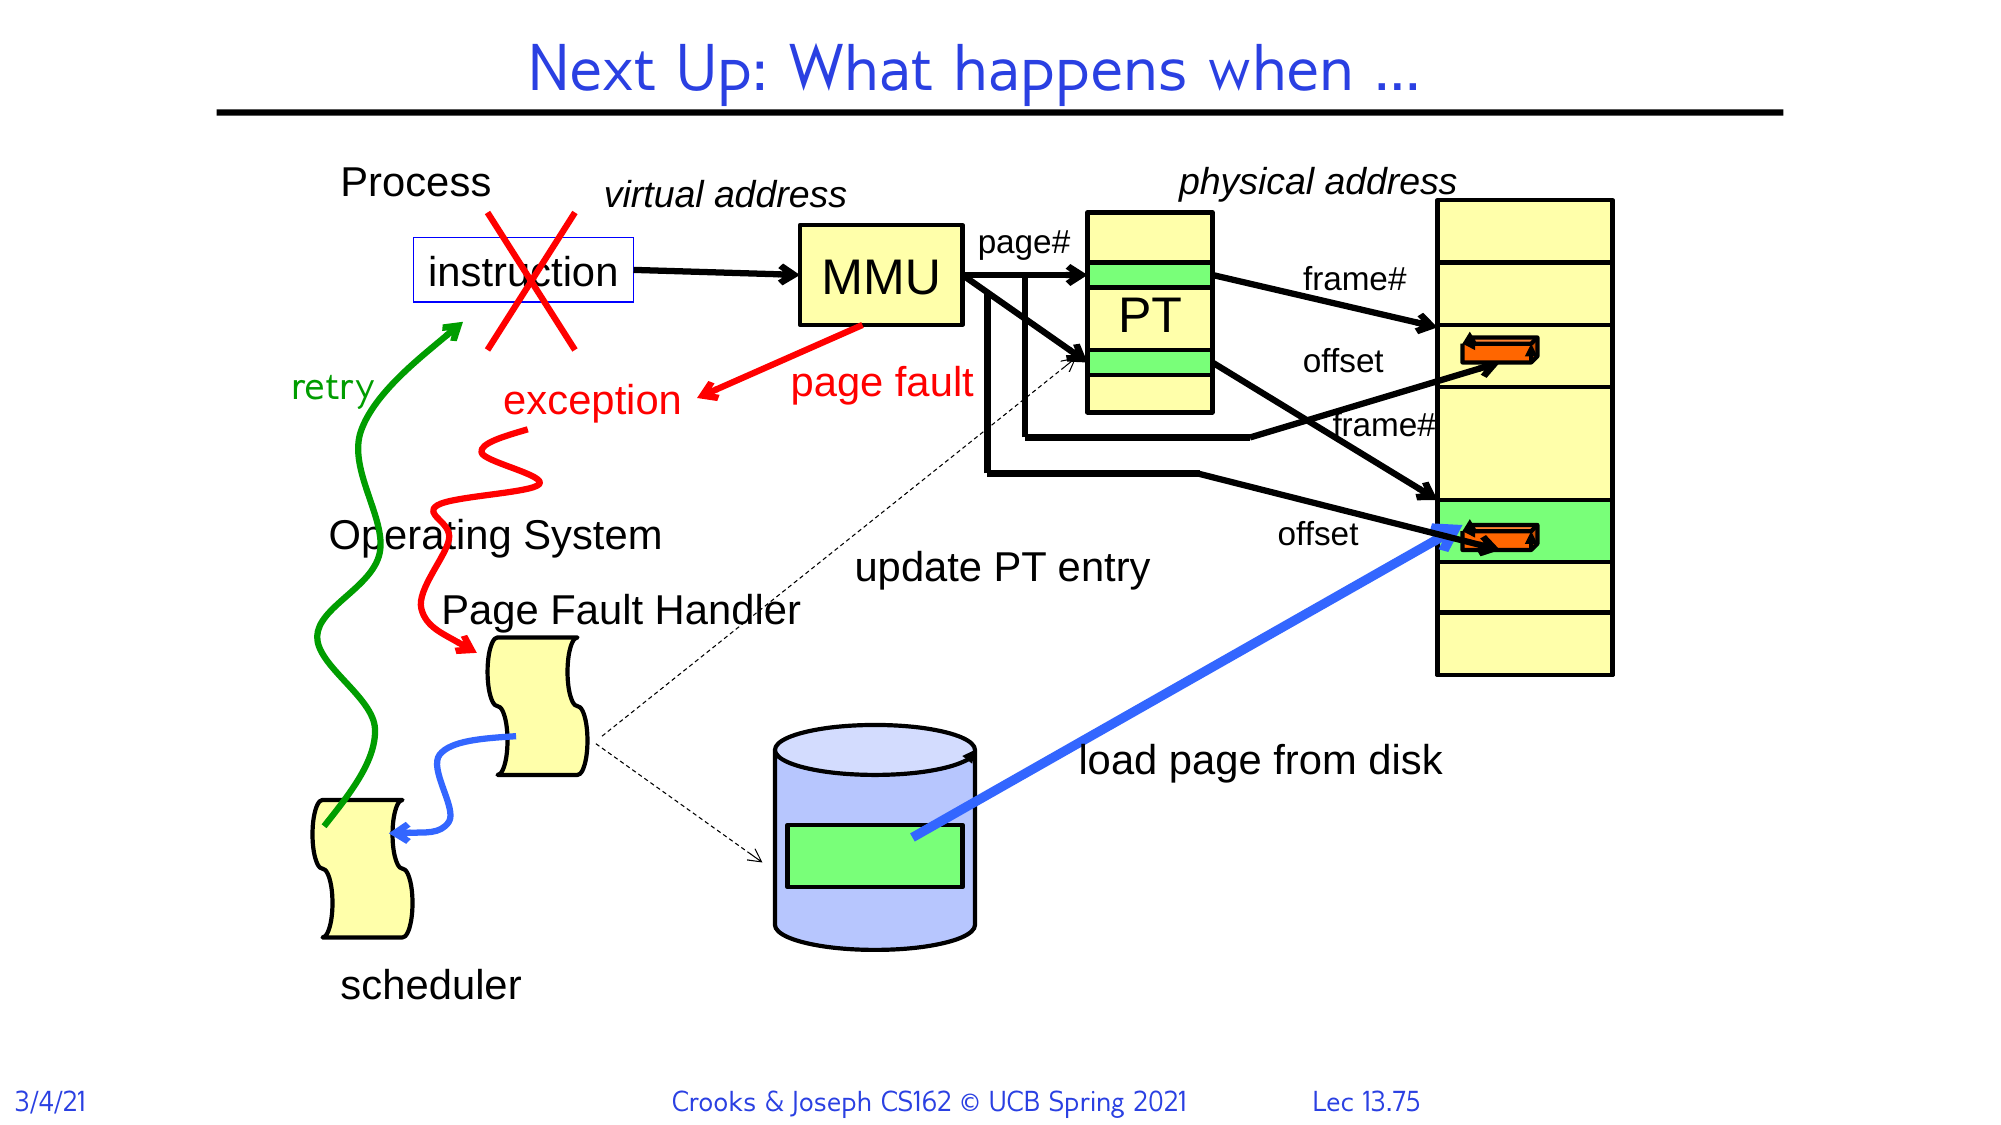

# Next Up: What happens when …
Process
physical address
virtual address

page#
PT
MMU
instruction
frame#

retry
page fault

offset

update PT entry
exception

frame#
Operating System

offset
load page from disk

Page Fault Handler

scheduler